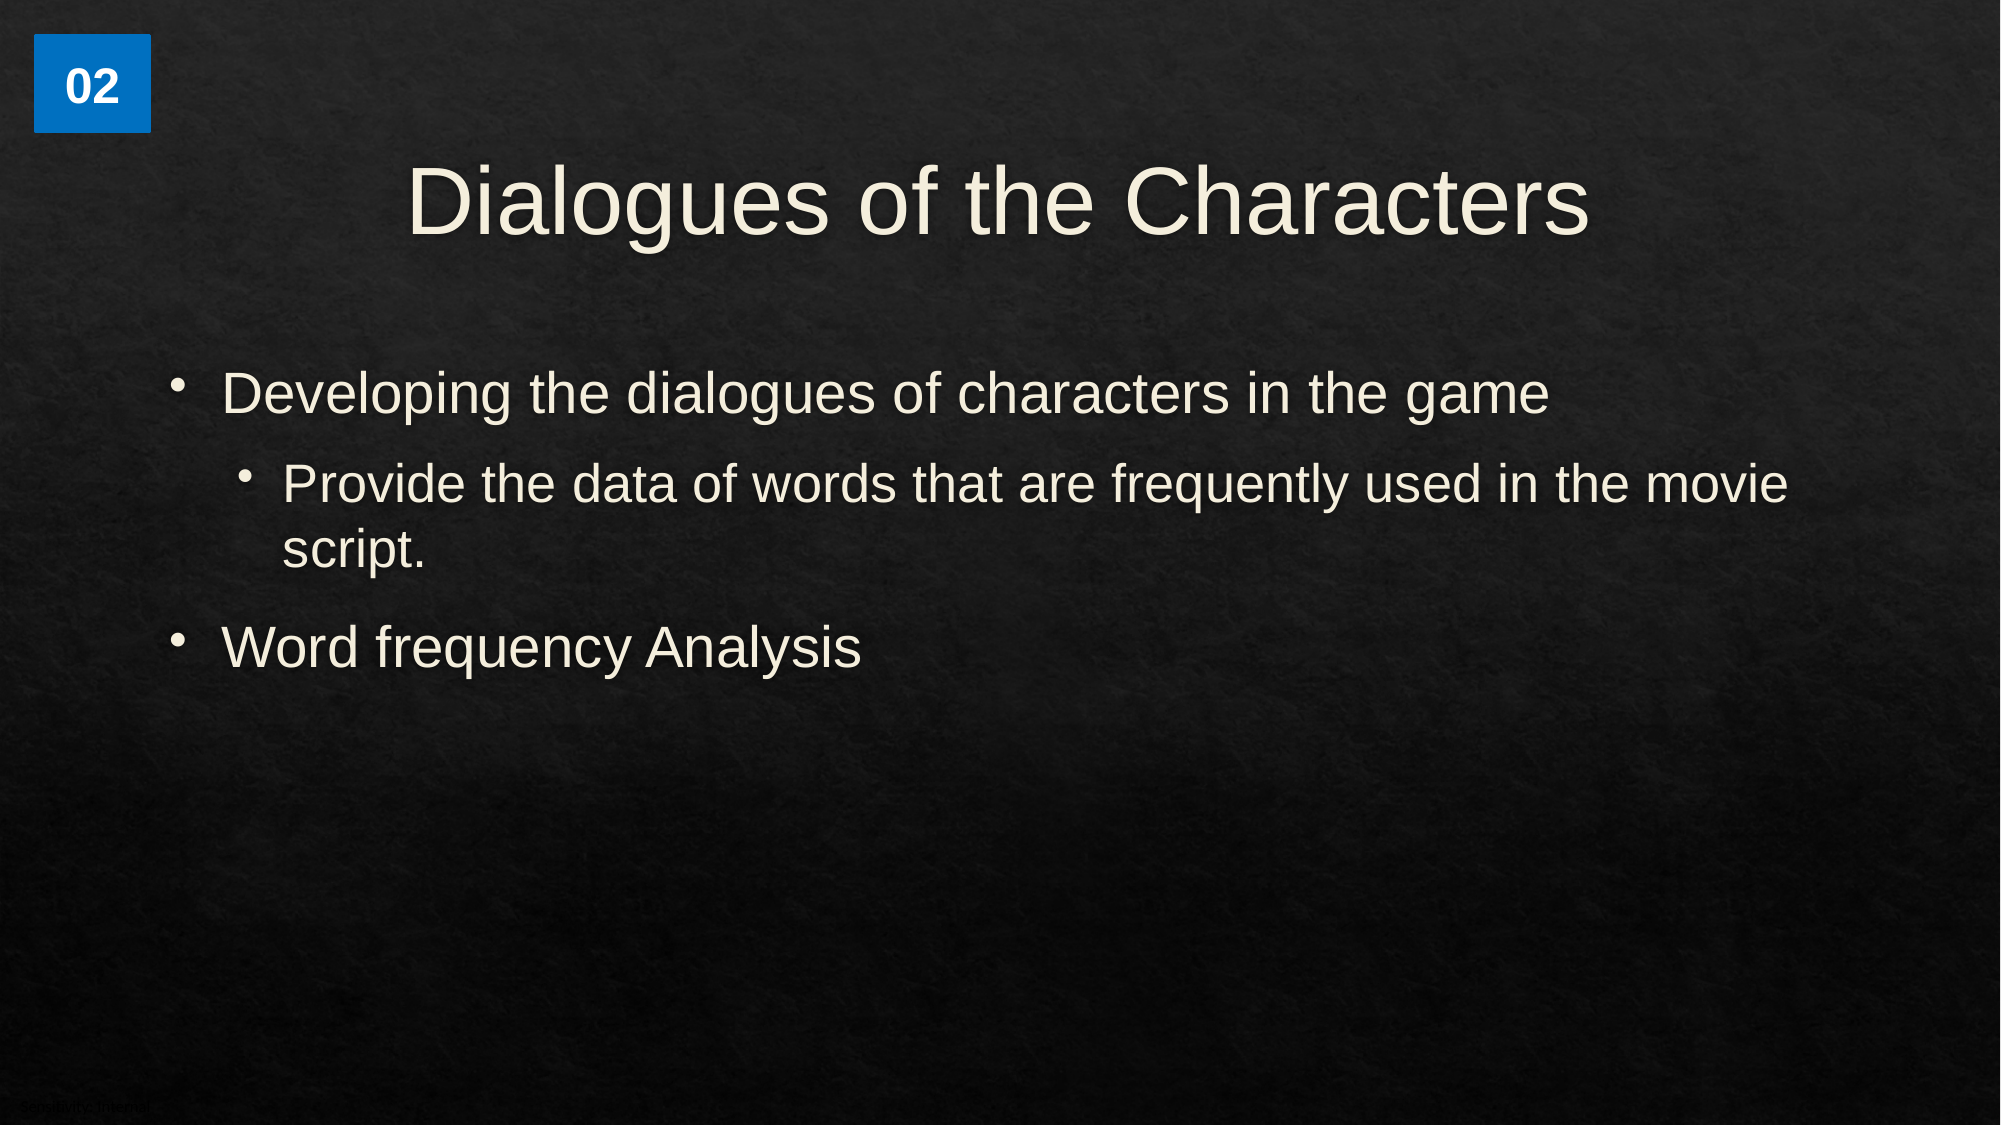

02
# Dialogues of the Characters
Developing the dialogues of characters in the game
Provide the data of words that are frequently used in the movie script.
Word frequency Analysis